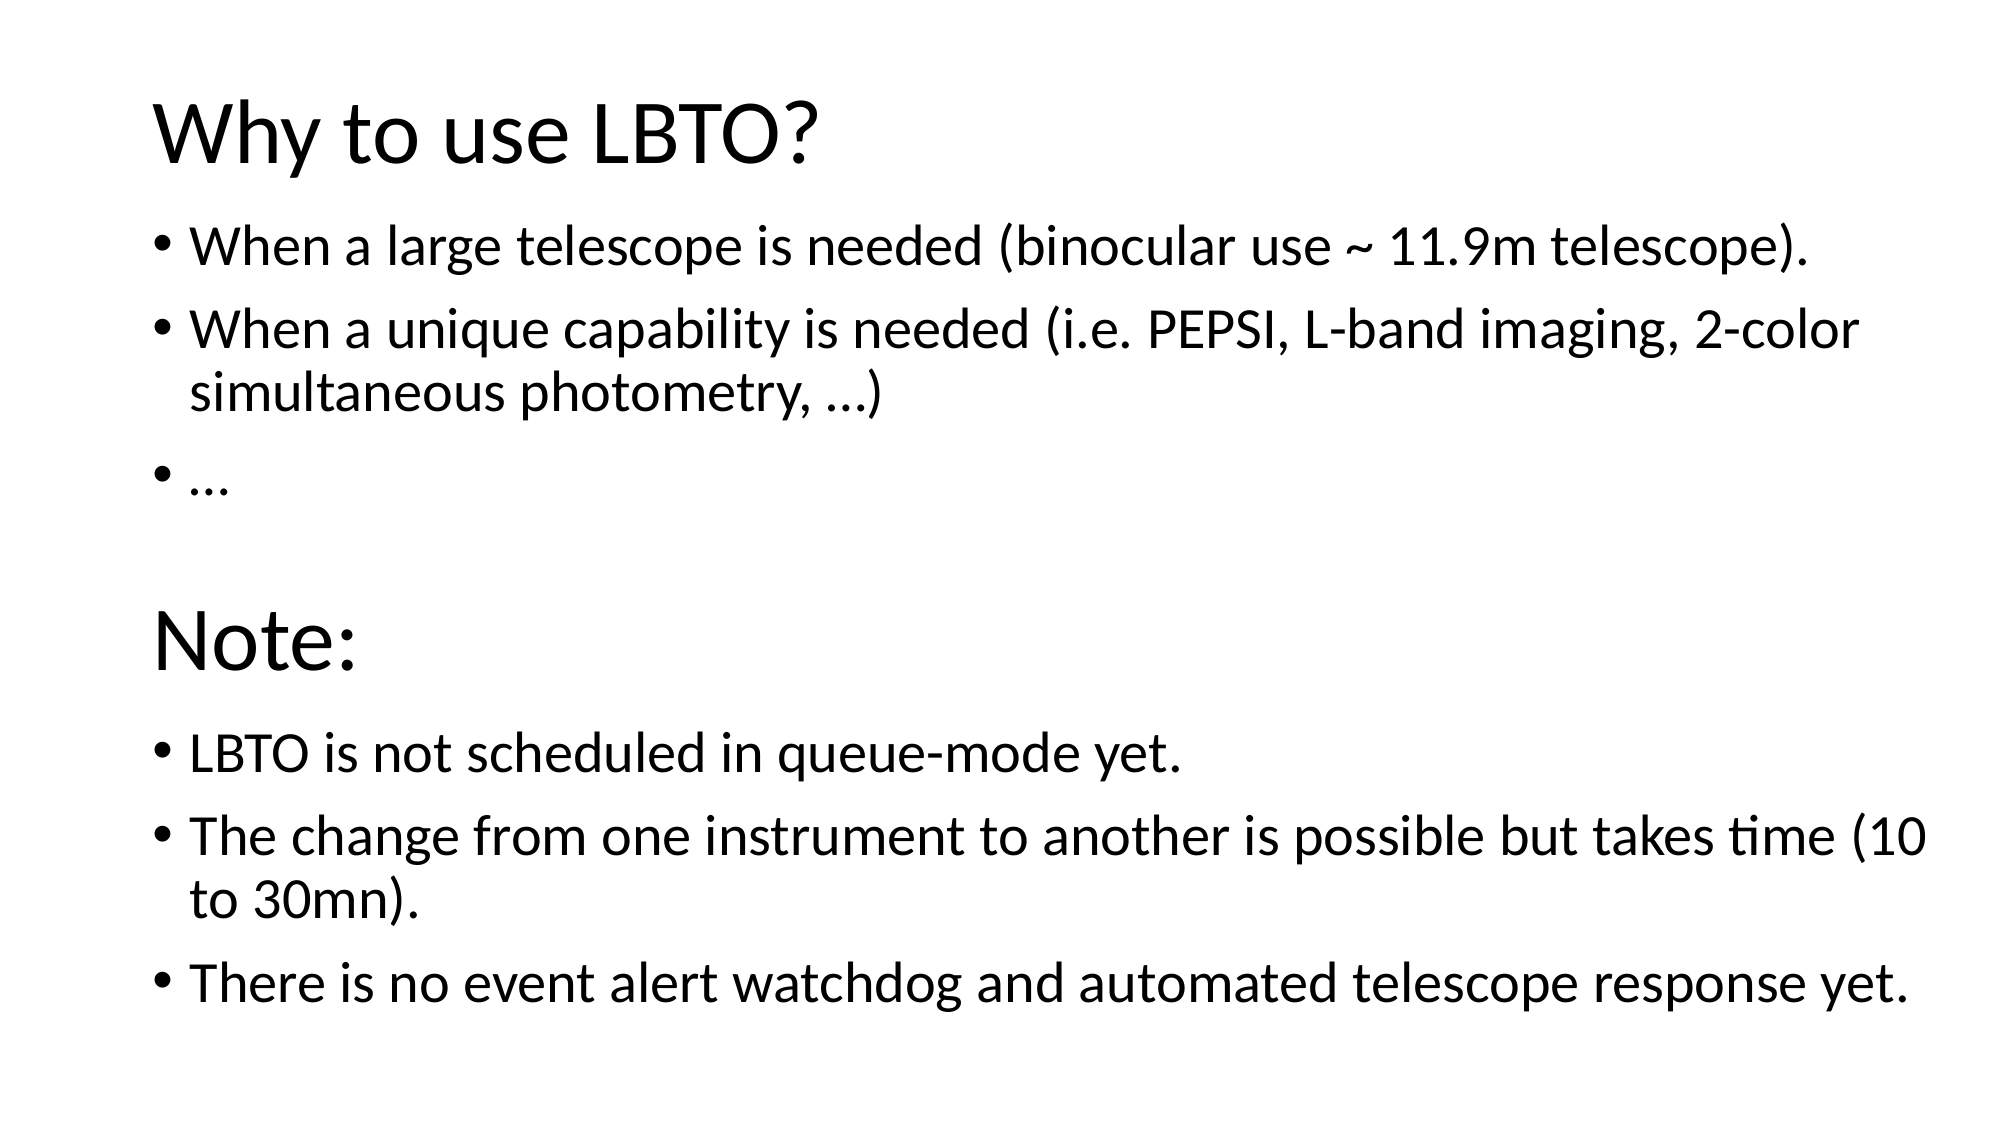

# Why to use LBTO?
When a large telescope is needed (binocular use ~ 11.9m telescope).
When a unique capability is needed (i.e. PEPSI, L-band imaging, 2-color simultaneous photometry, …)
…

Note:
LBTO is not scheduled in queue-mode yet.
The change from one instrument to another is possible but takes time (10 to 30mn).
There is no event alert watchdog and automated telescope response yet.